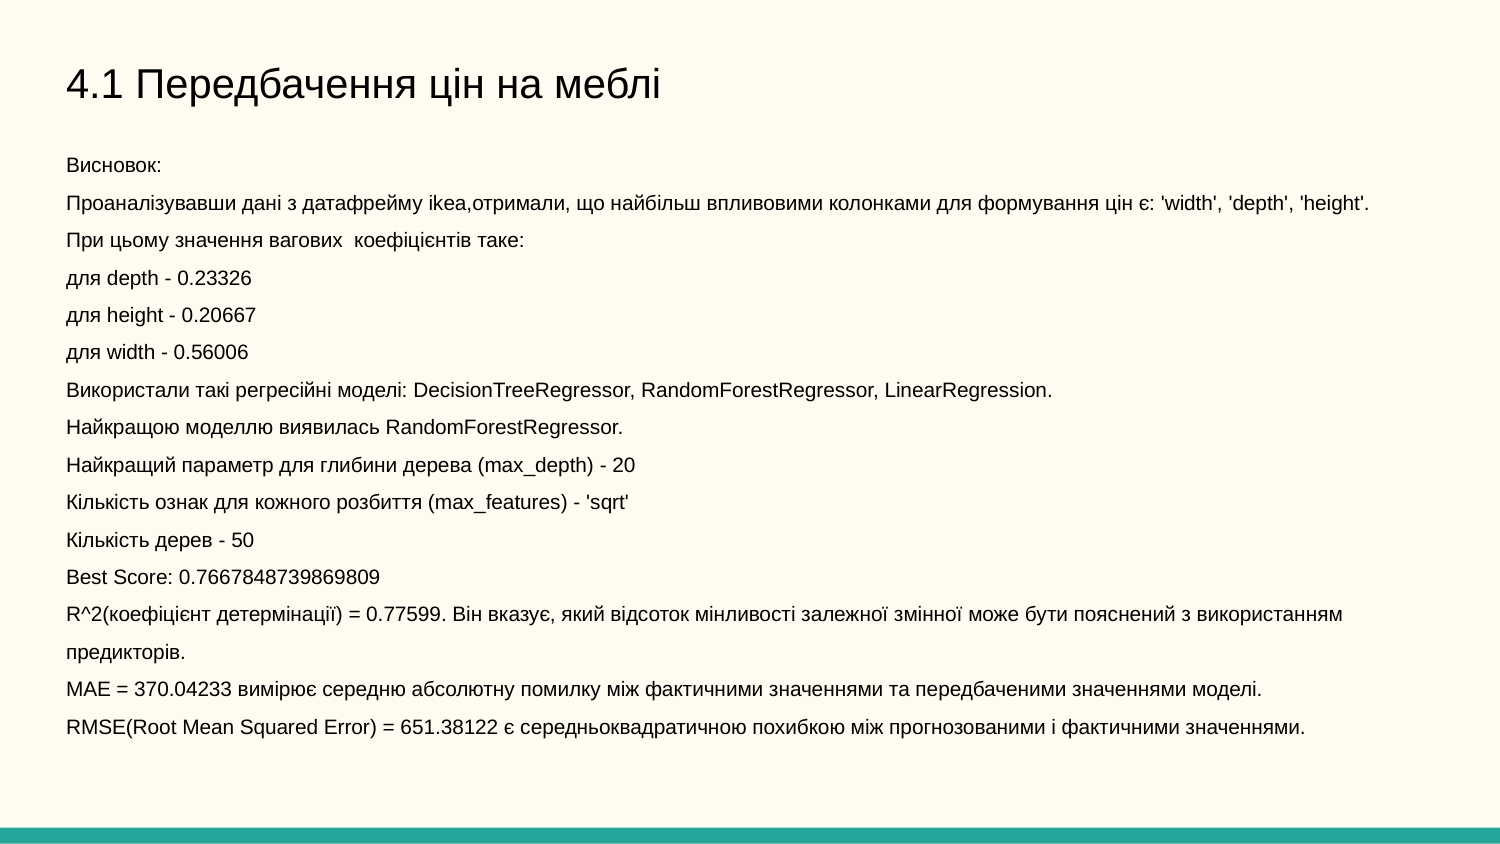

# 4.1 Передбачення цін на меблі
Висновок:
Проаналізувавши дані з датафрейму ikea,отримали, що найбільш впливовими колонками для формування цін є: 'width', 'depth', 'height'.
При цьому значення вагових  коефіцієнтів таке:
для depth - 0.23326
для height - 0.20667
для width - 0.56006
Використали такі регресійні моделі: DecisionTreeRegressor, RandomForestRegressor, LinearRegression.
Найкращою моделлю виявилась RandomForestRegressor.
Найкращий параметр для глибини дерева (max_depth) - 20
Кількість ознак для кожного розбиття (max_features) - 'sqrt'
Кількість дерев - 50
Best Score: 0.7667848739869809
R^2(коефіцієнт детермінації) = 0.77599. Він вказує, який відсоток мінливості залежної змінної може бути пояснений з використанням предикторів.
MAE = 370.04233 вимірює середню абсолютну помилку між фактичними значеннями та передбаченими значеннями моделі.
RMSE(Root Mean Squared Error) = 651.38122 є середньоквадратичною похибкою між прогнозованими і фактичними значеннями.